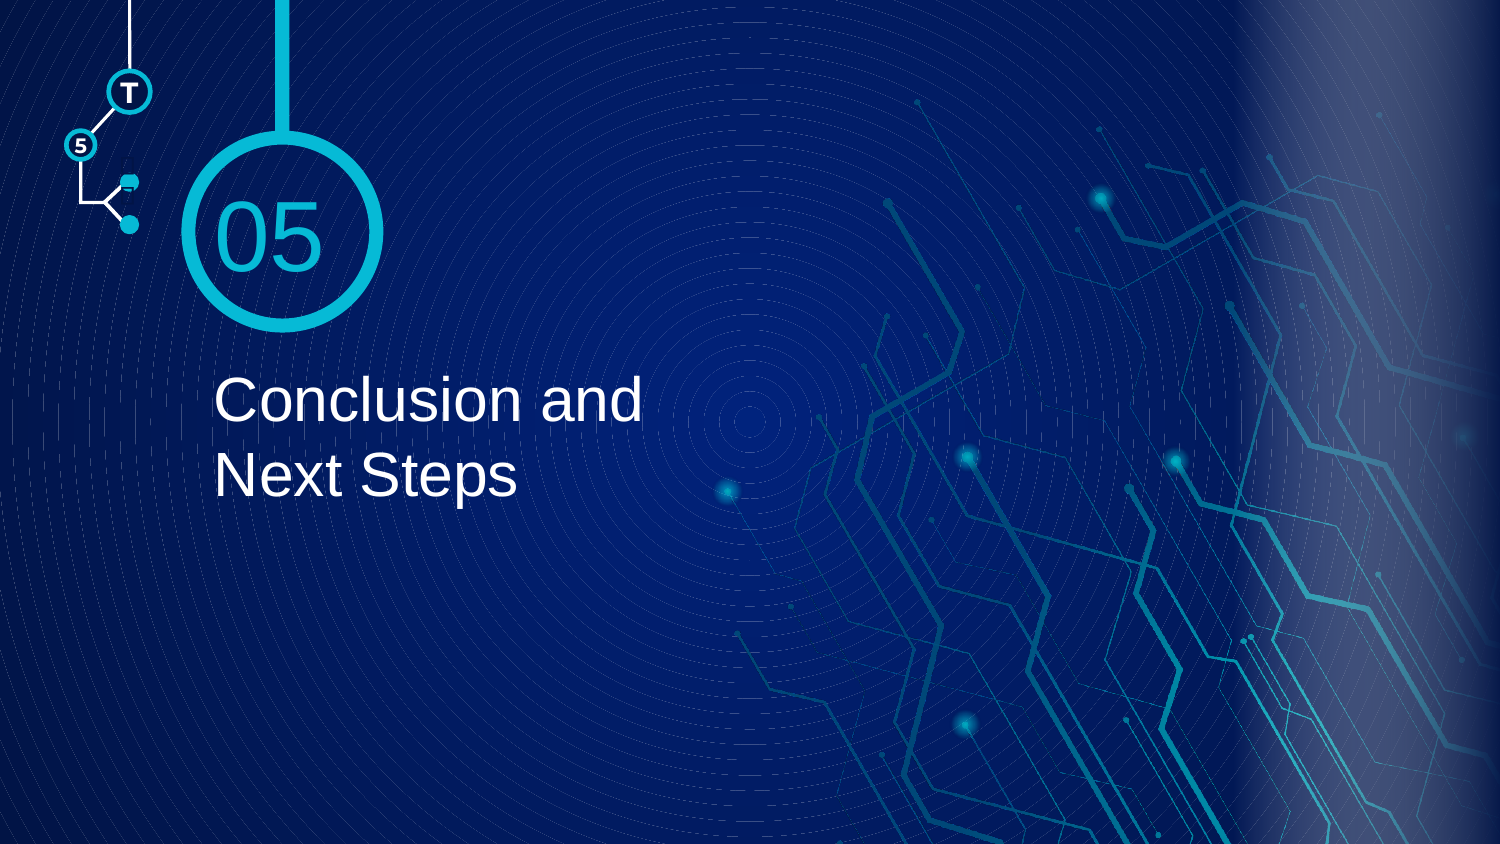

T
5
05
🠺

🠺
# Conclusion and Next Steps